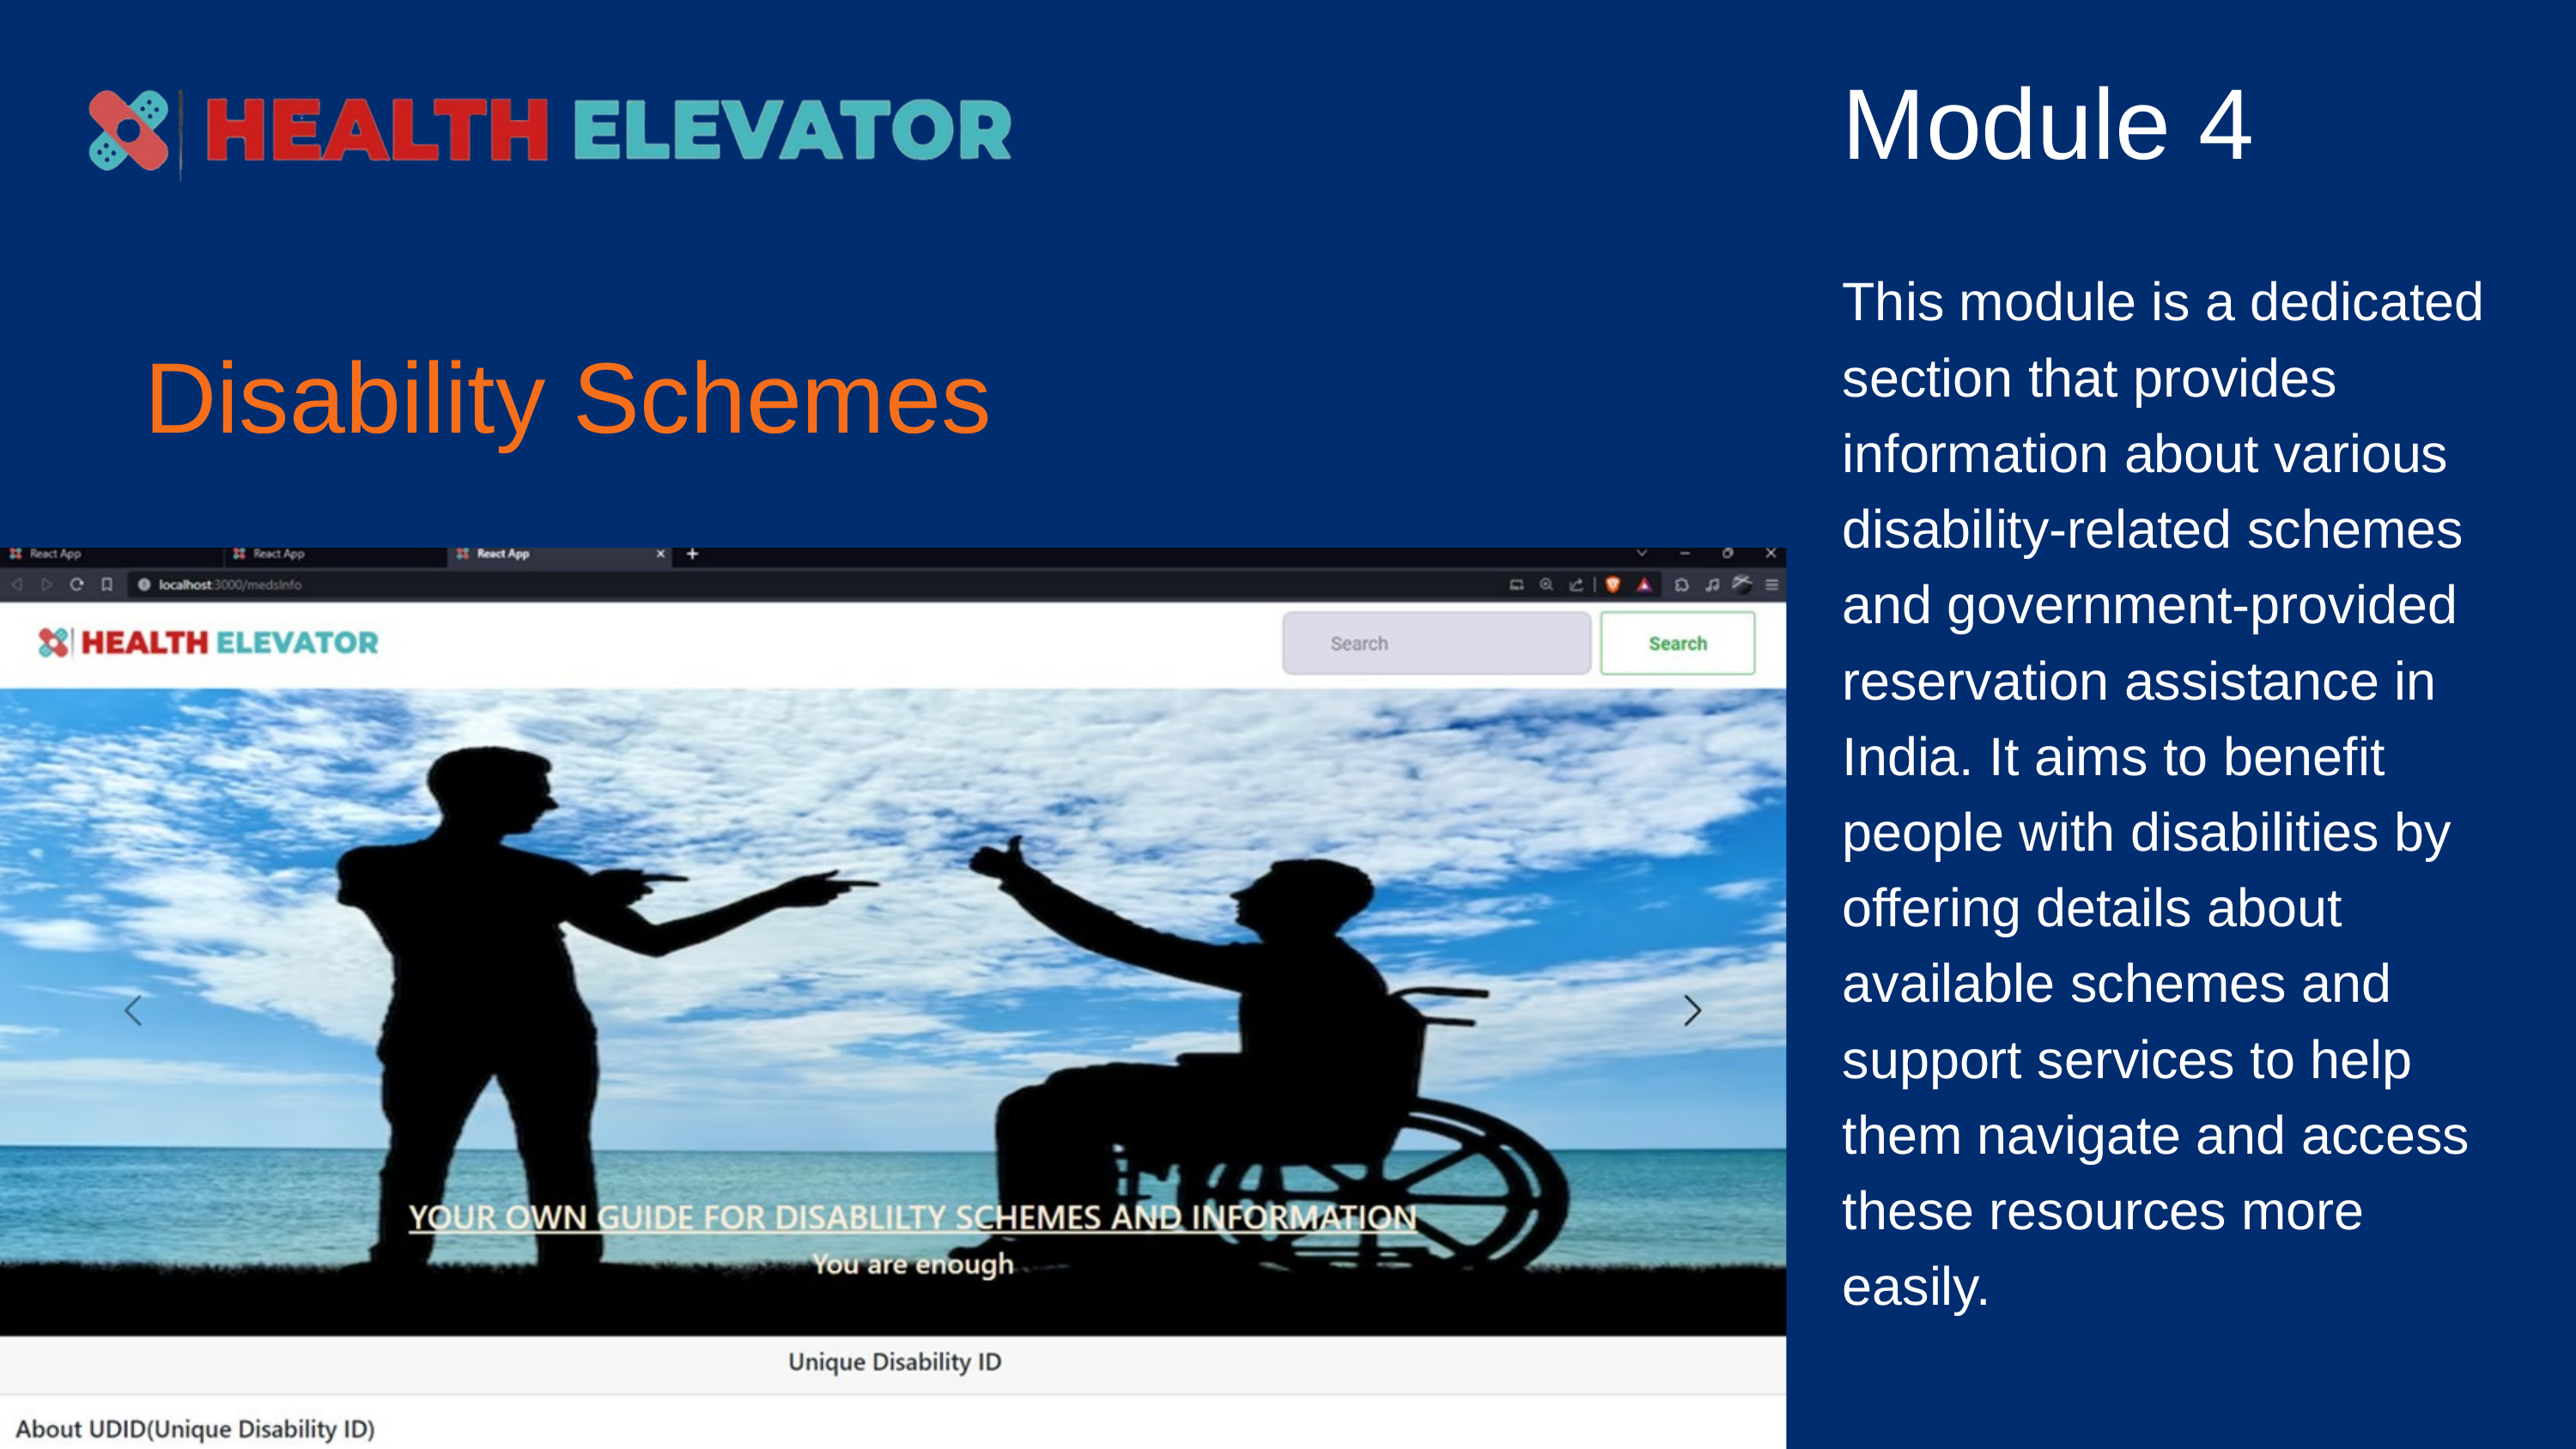

Module 4

This module is a dedicated section that provides information about various disability-related schemes and government-provided reservation assistance in India. It aims to benefit people with disabilities by offering details about available schemes and support services to help them navigate and access these resources more easily.
Disability Schemes